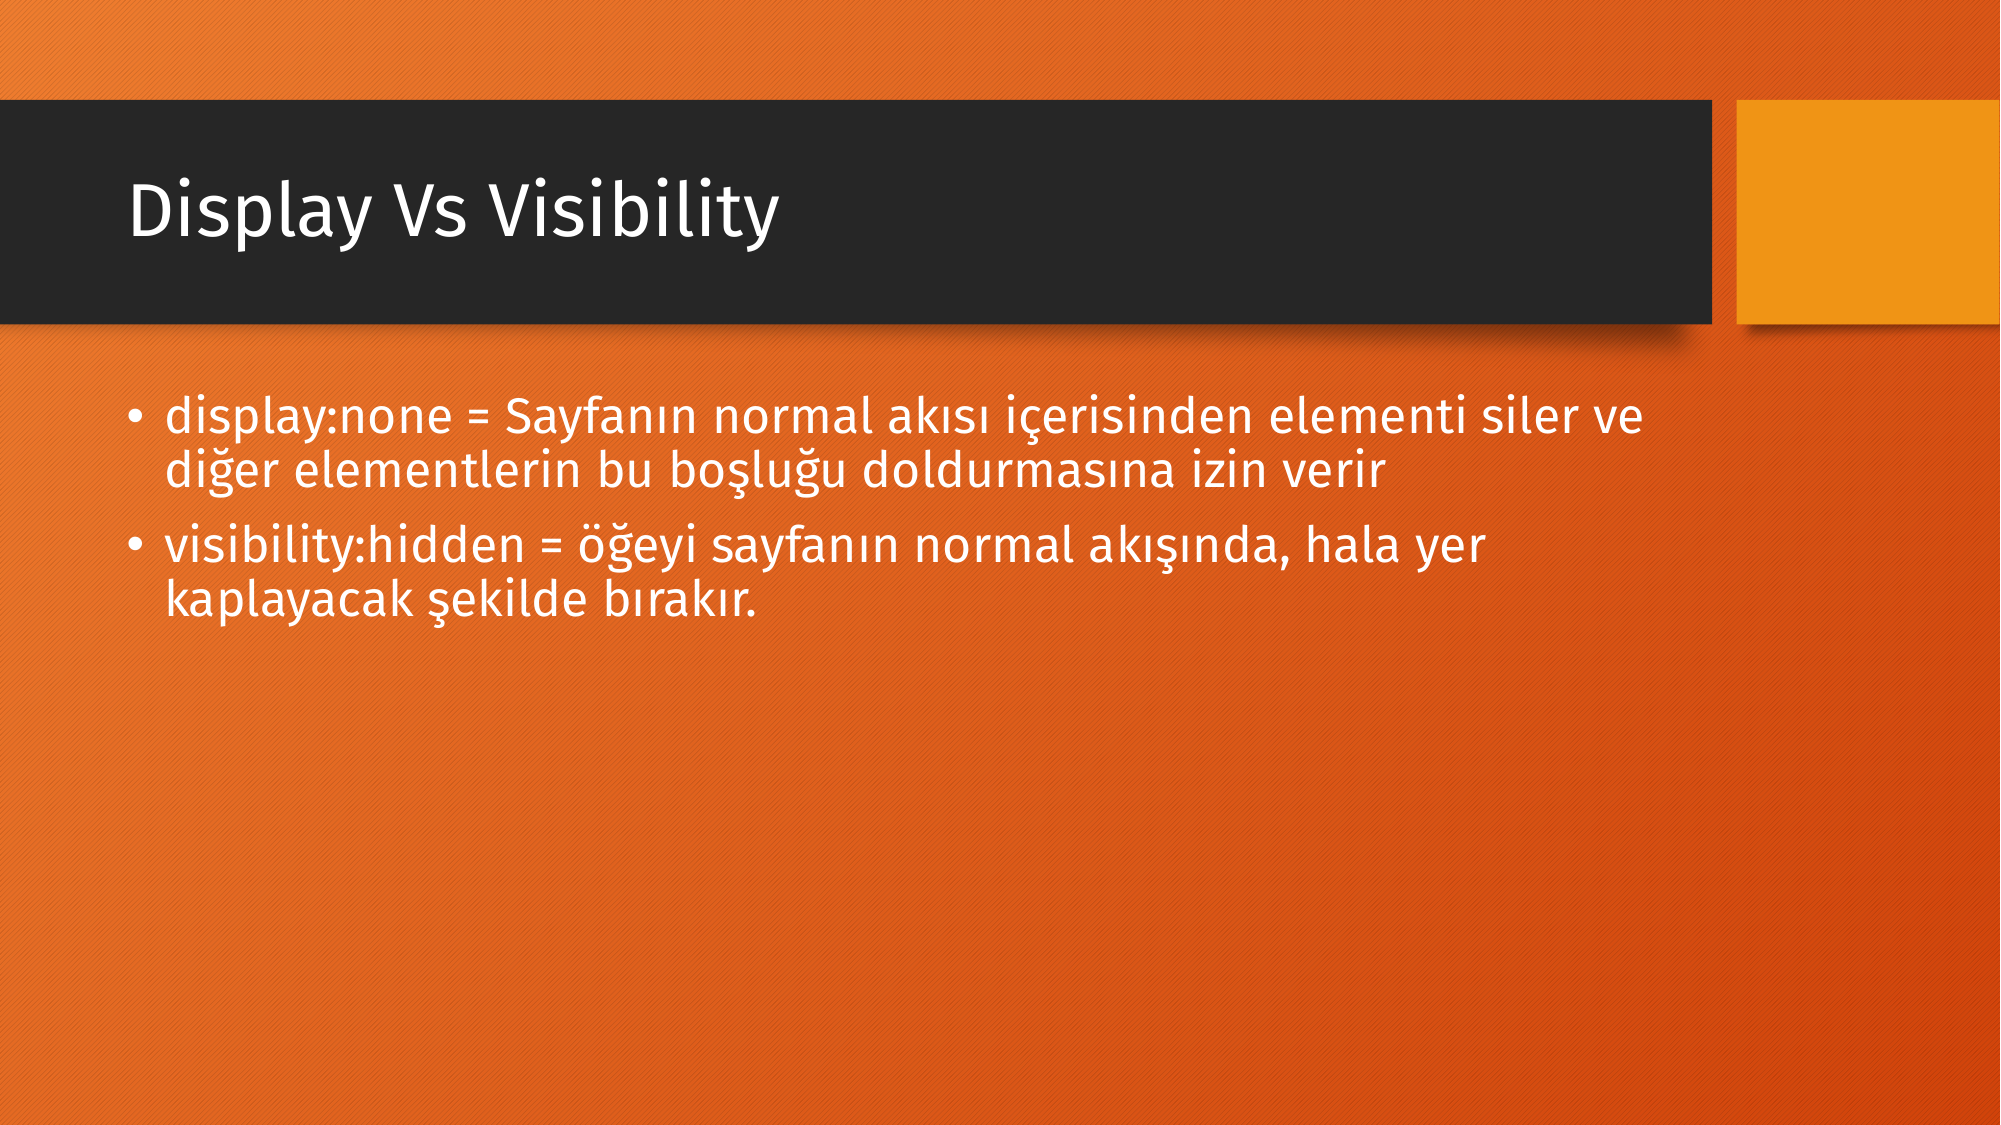

# Display Vs Visibility
display:none = Sayfanın normal akısı içerisinden elementi siler ve diğer elementlerin bu boşluğu doldurmasına izin verir
visibility:hidden = öğeyi sayfanın normal akışında, hala yer kaplayacak şekilde bırakır.